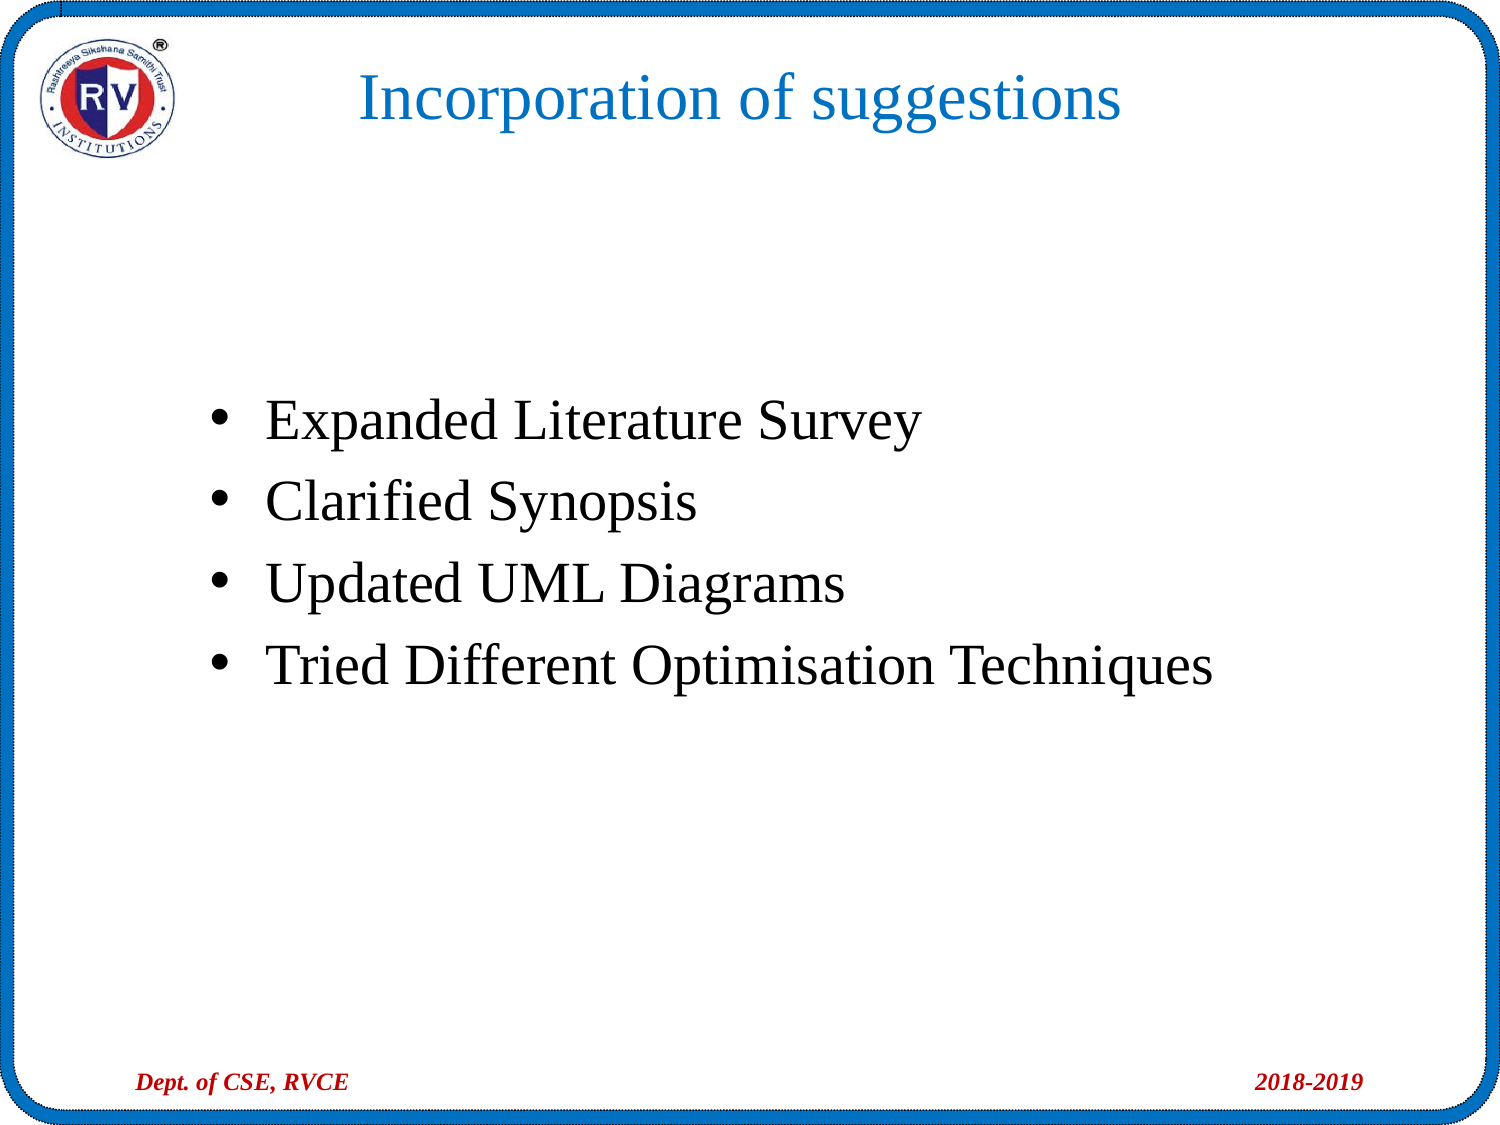

# Incorporation of suggestions
Expanded Literature Survey
Clarified Synopsis
Updated UML Diagrams
Tried Different Optimisation Techniques